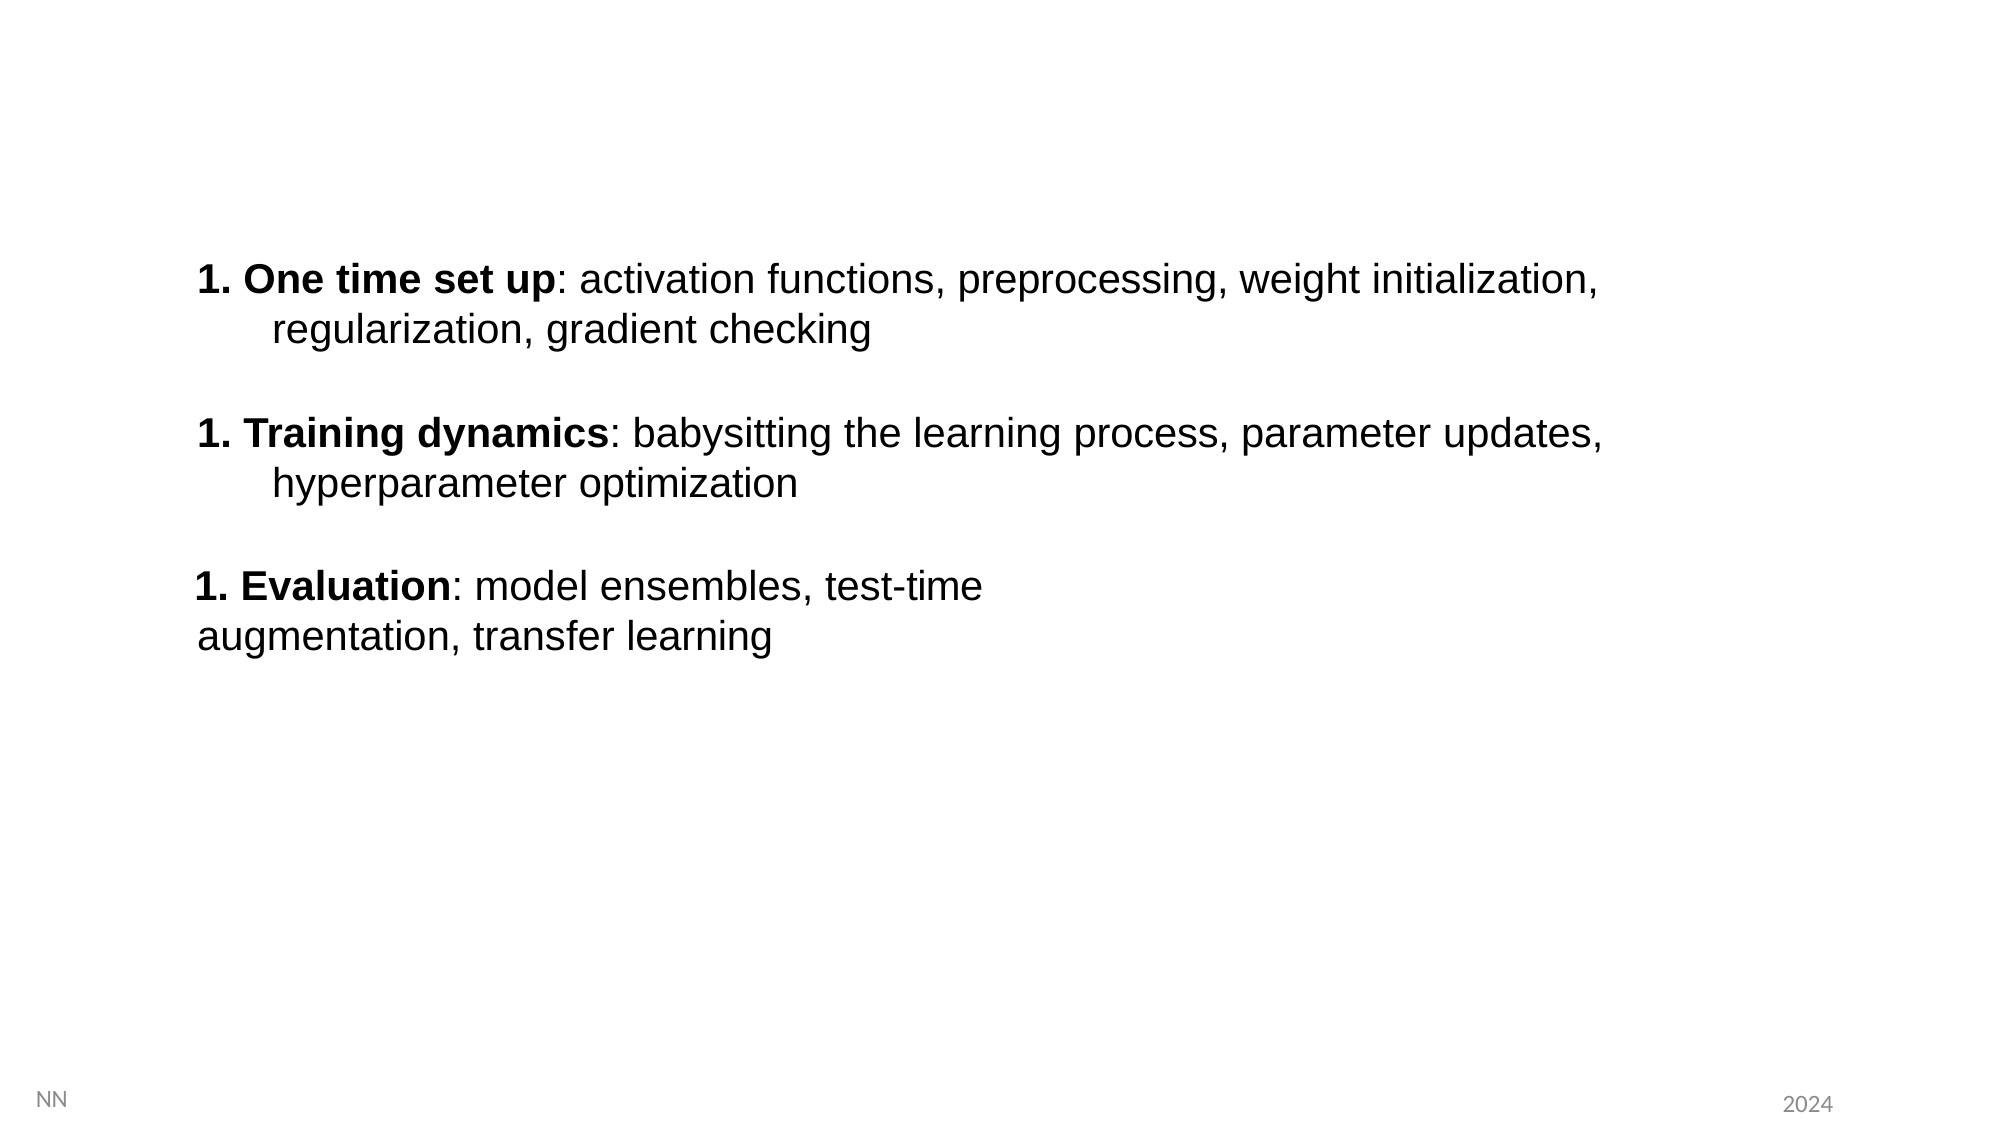

1. One time set up: activation functions, preprocessing, weight initialization, regularization, gradient checking

1. Training dynamics: babysitting the learning process, parameter updates, hyperparameter optimization

1. Evaluation: model ensembles, test-time
augmentation, transfer learning
NN
2024
NN